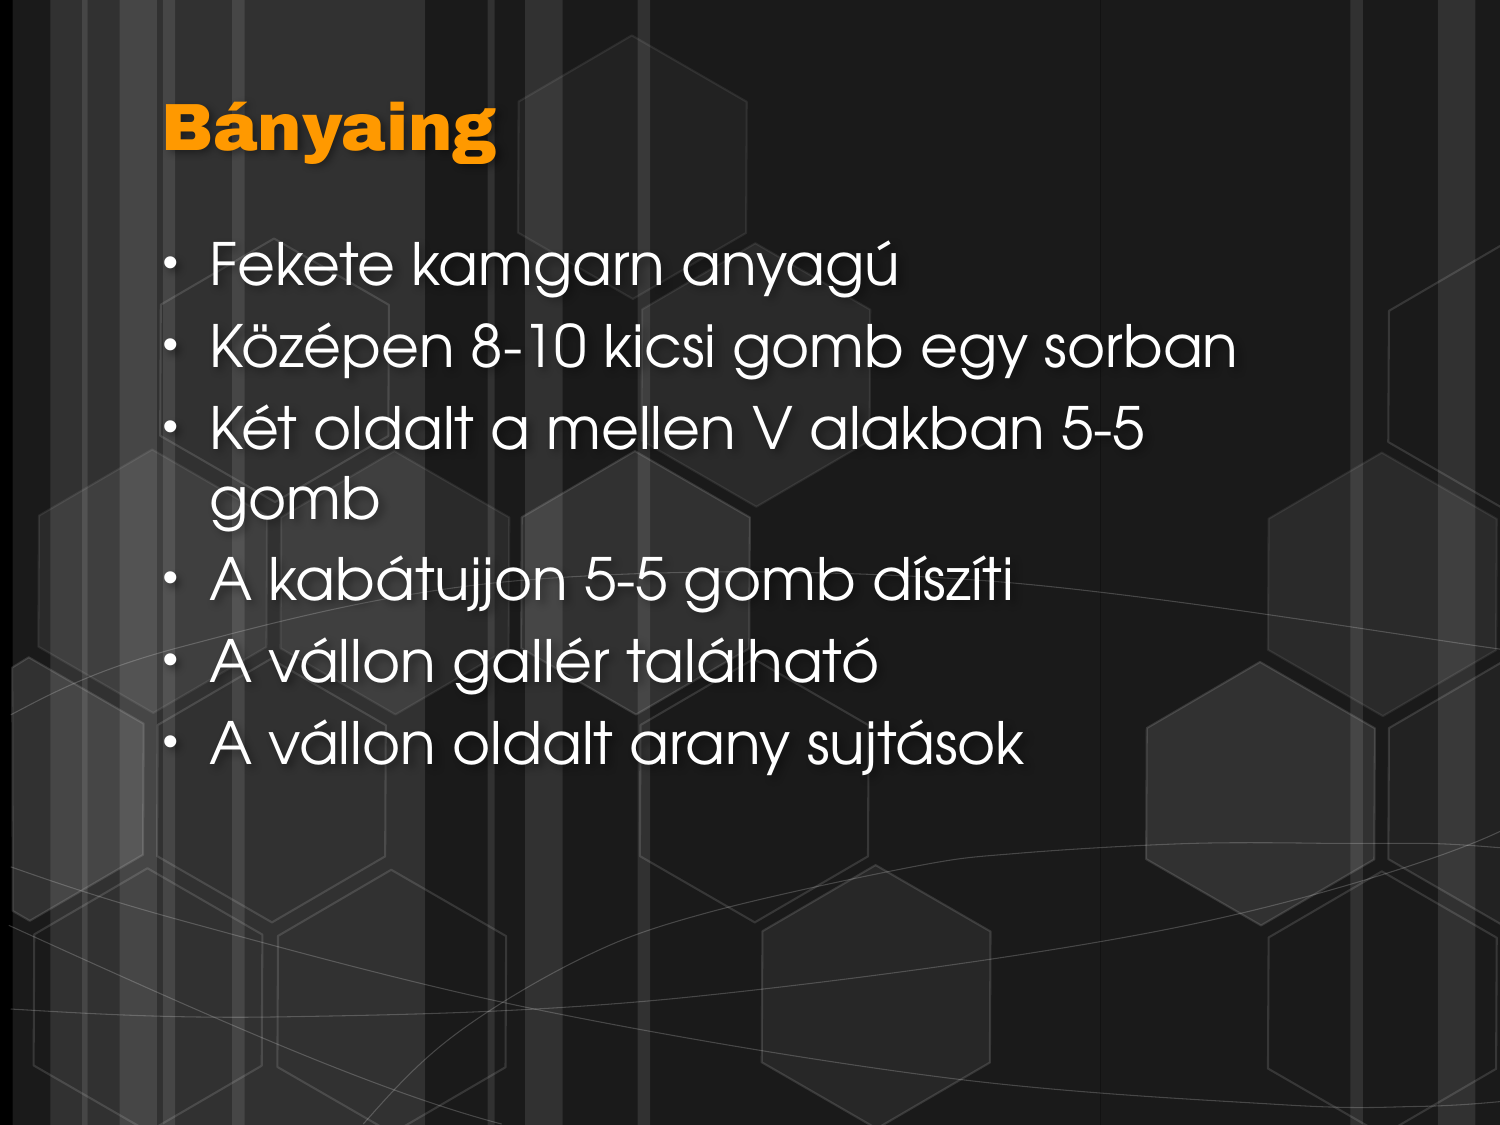

# Bányaing
Fekete kamgarn anyagú
Középen 8-10 kicsi gomb egy sorban
Két oldalt a mellen V alakban 5-5 gomb
A kabátujjon 5-5 gomb díszíti
A vállon gallér található
A vállon oldalt arany sujtások